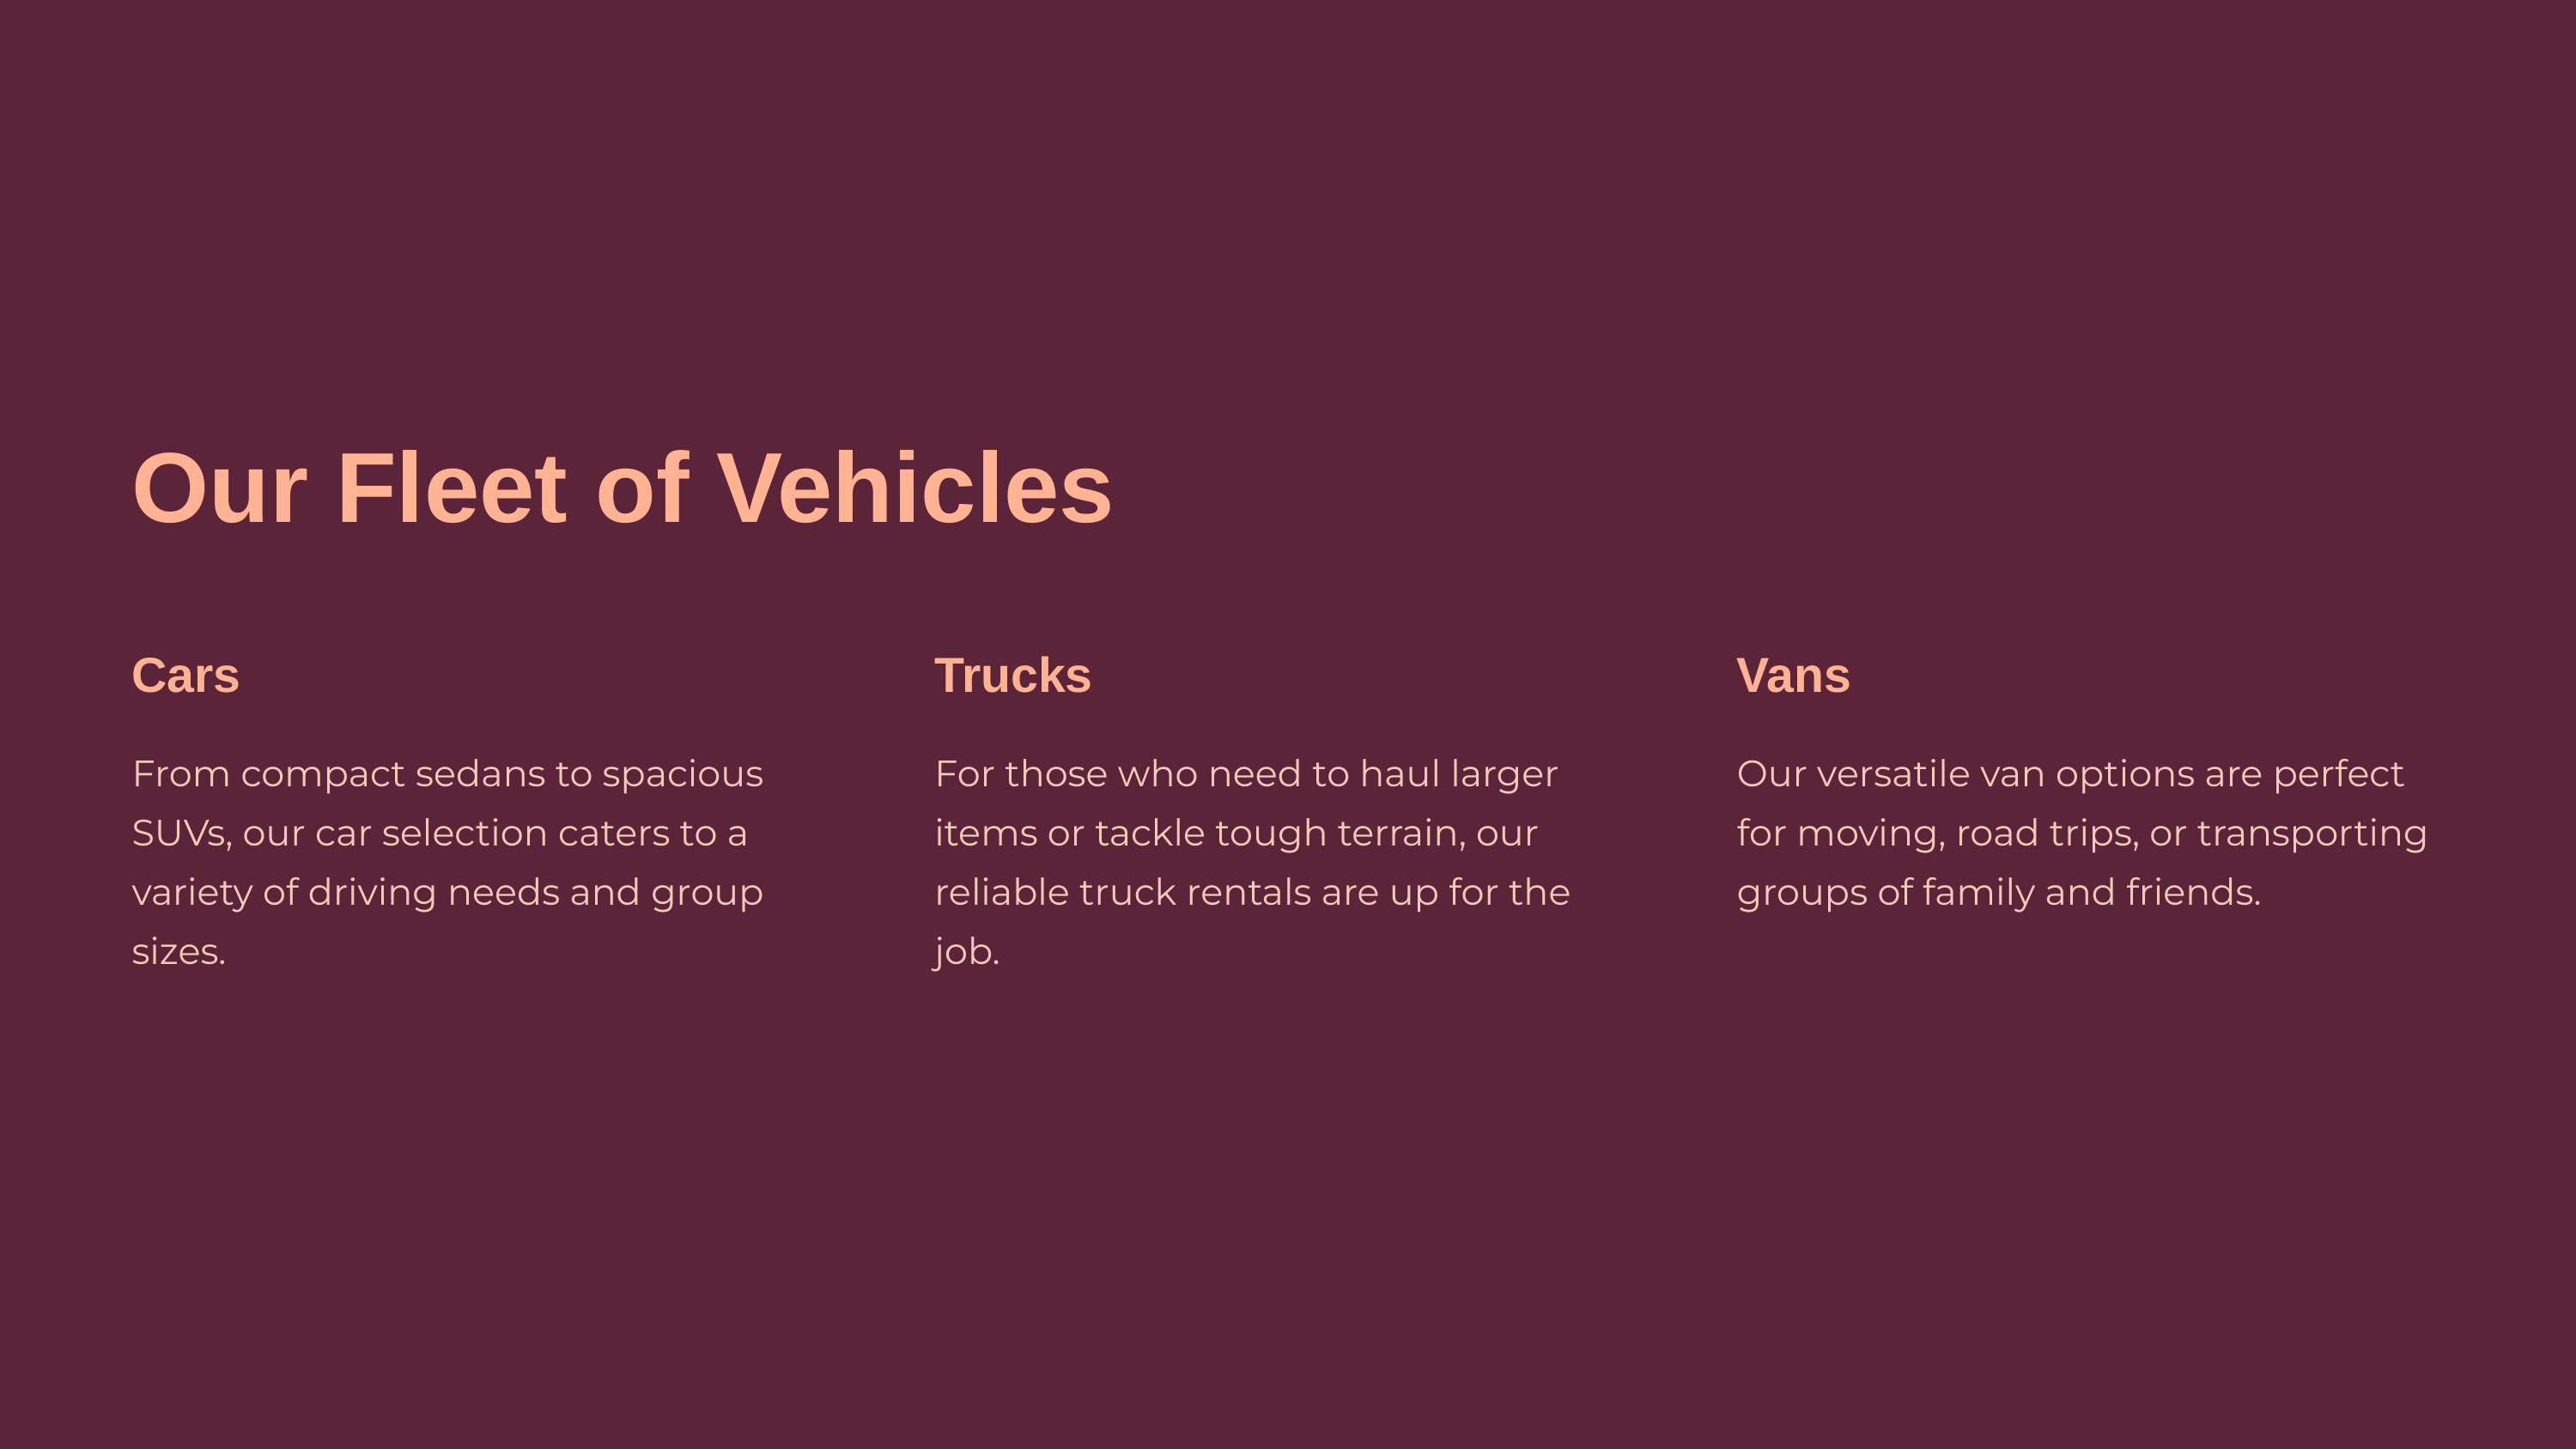

Our Fleet of Vehicles
Cars
Trucks
Vans
From compact sedans to spacious SUVs, our car selection caters to a variety of driving needs and group sizes.
For those who need to haul larger items or tackle tough terrain, our reliable truck rentals are up for the job.
Our versatile van options are perfect for moving, road trips, or transporting groups of family and friends.